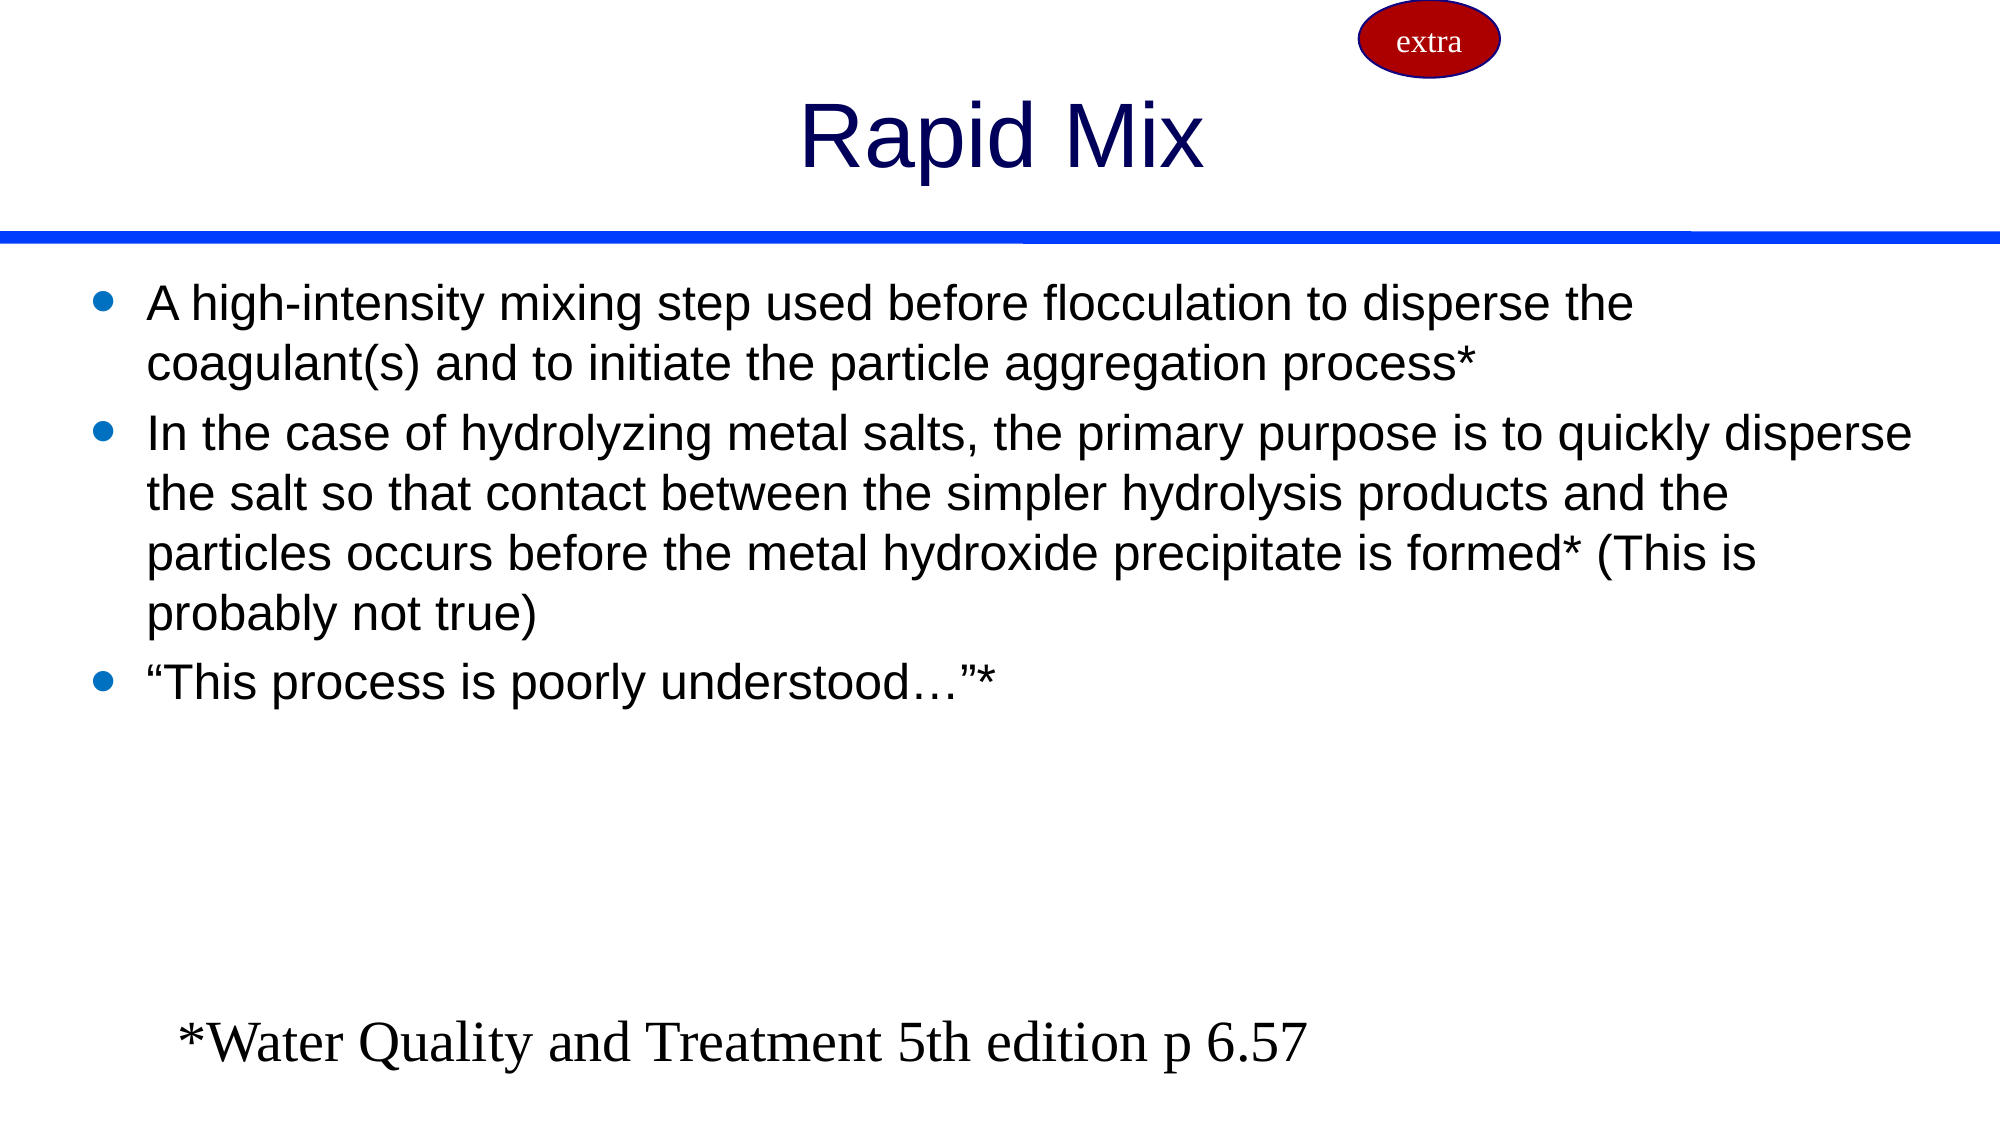

extra
# Rapid Mix
A high-intensity mixing step used before flocculation to disperse the coagulant(s) and to initiate the particle aggregation process*
In the case of hydrolyzing metal salts, the primary purpose is to quickly disperse the salt so that contact between the simpler hydrolysis products and the particles occurs before the metal hydroxide precipitate is formed* (This is probably not true)
“This process is poorly understood…”*
*Water Quality and Treatment 5th edition p 6.57